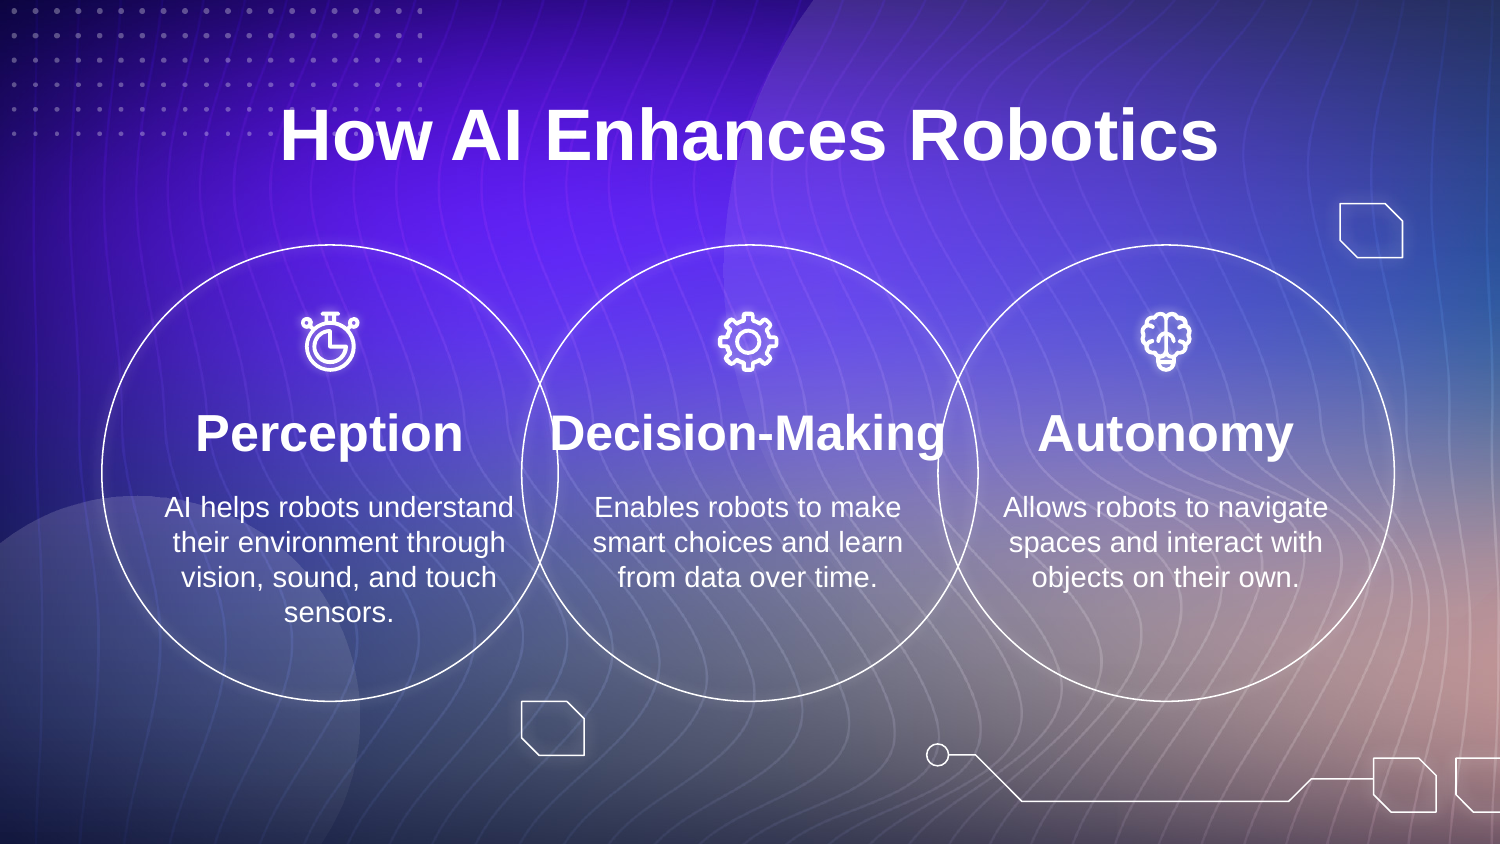

# How AI Enhances Robotics

Perception
Decision-Making
Autonomy
AI helps robots understand their environment through vision, sound, and touch sensors.
Enables robots to make smart choices and learn from data over time.
Allows robots to navigate spaces and interact with objects on their own.